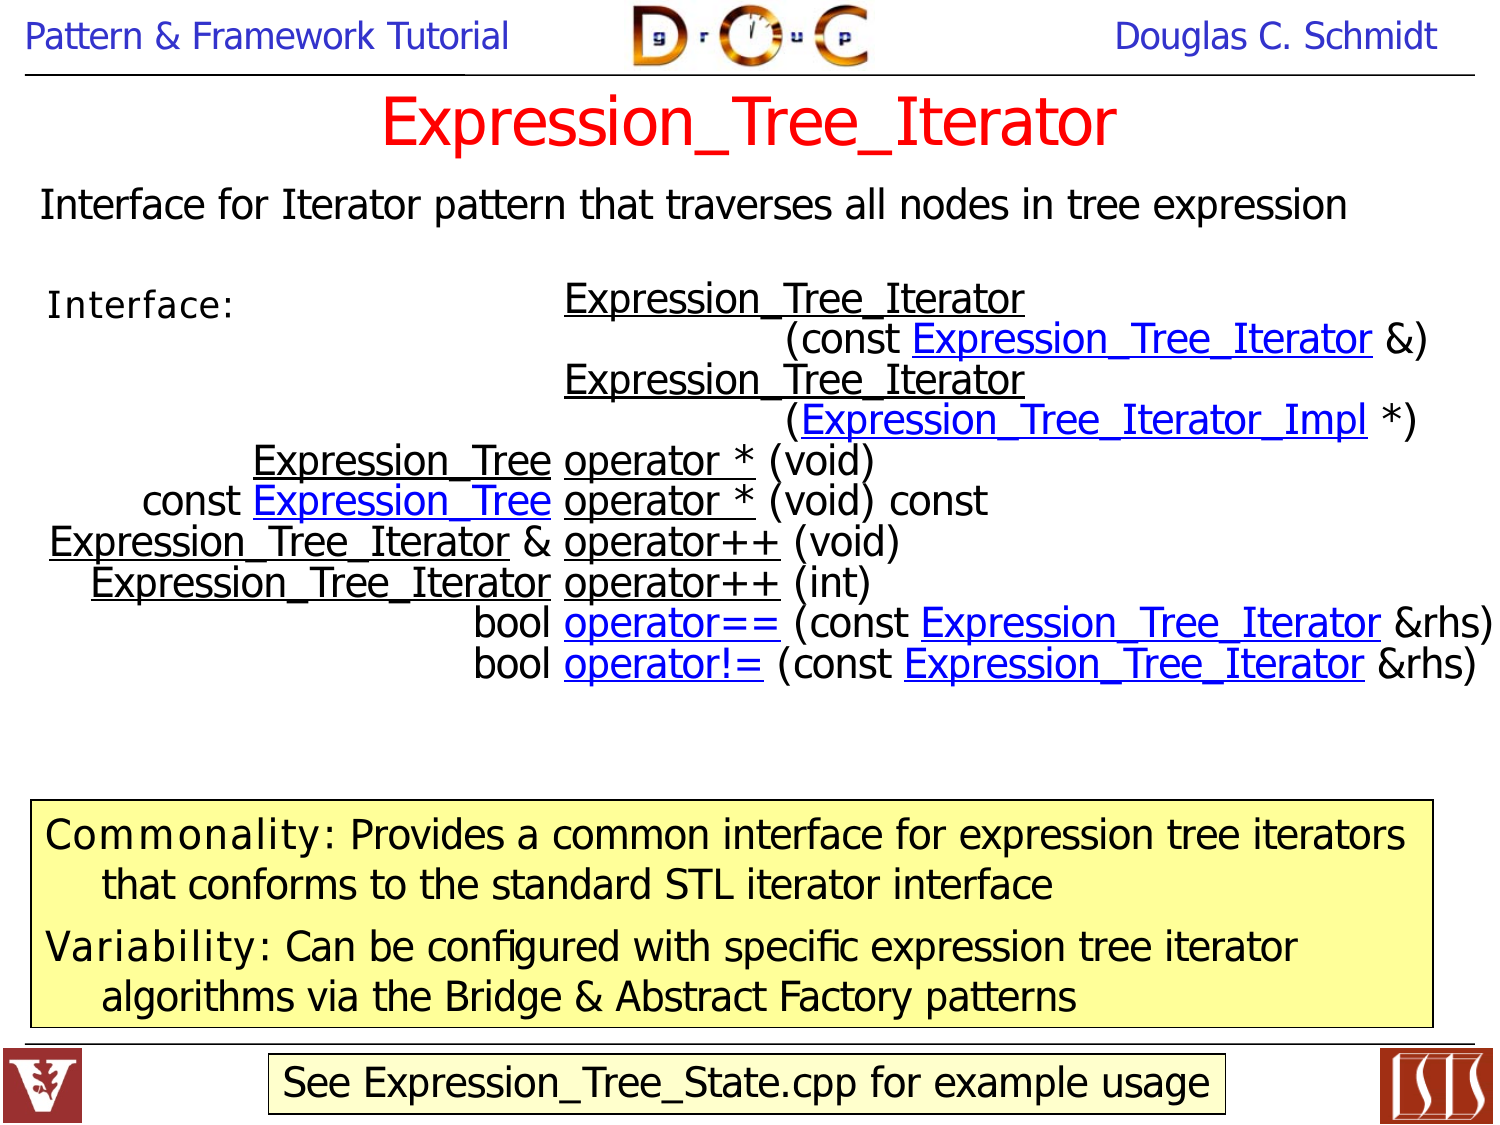

# Expression_Tree_Iterator
Interface for Iterator pattern that traverses all nodes in tree expression
Interface:
|  | Expression\_Tree\_Iterator (const Expression\_Tree\_Iterator &) |
| --- | --- |
|  | Expression\_Tree\_Iterator (Expression\_Tree\_Iterator\_Impl \*) |
| Expression\_Tree | operator \* (void) |
| const Expression\_Tree | operator \* (void) const |
| Expression\_Tree\_Iterator & | operator++ (void) |
| Expression\_Tree\_Iterator | operator++ (int) |
| bool | operator== (const Expression\_Tree\_Iterator &rhs) |
| bool | operator!= (const Expression\_Tree\_Iterator &rhs) |

Commonality: Provides a common interface for expression tree iterators that conforms to the standard STL iterator interface
Variability: Can be configured with specific expression tree iterator algorithms via the Bridge & Abstract Factory patterns
See Expression_Tree_State.cpp for example usage